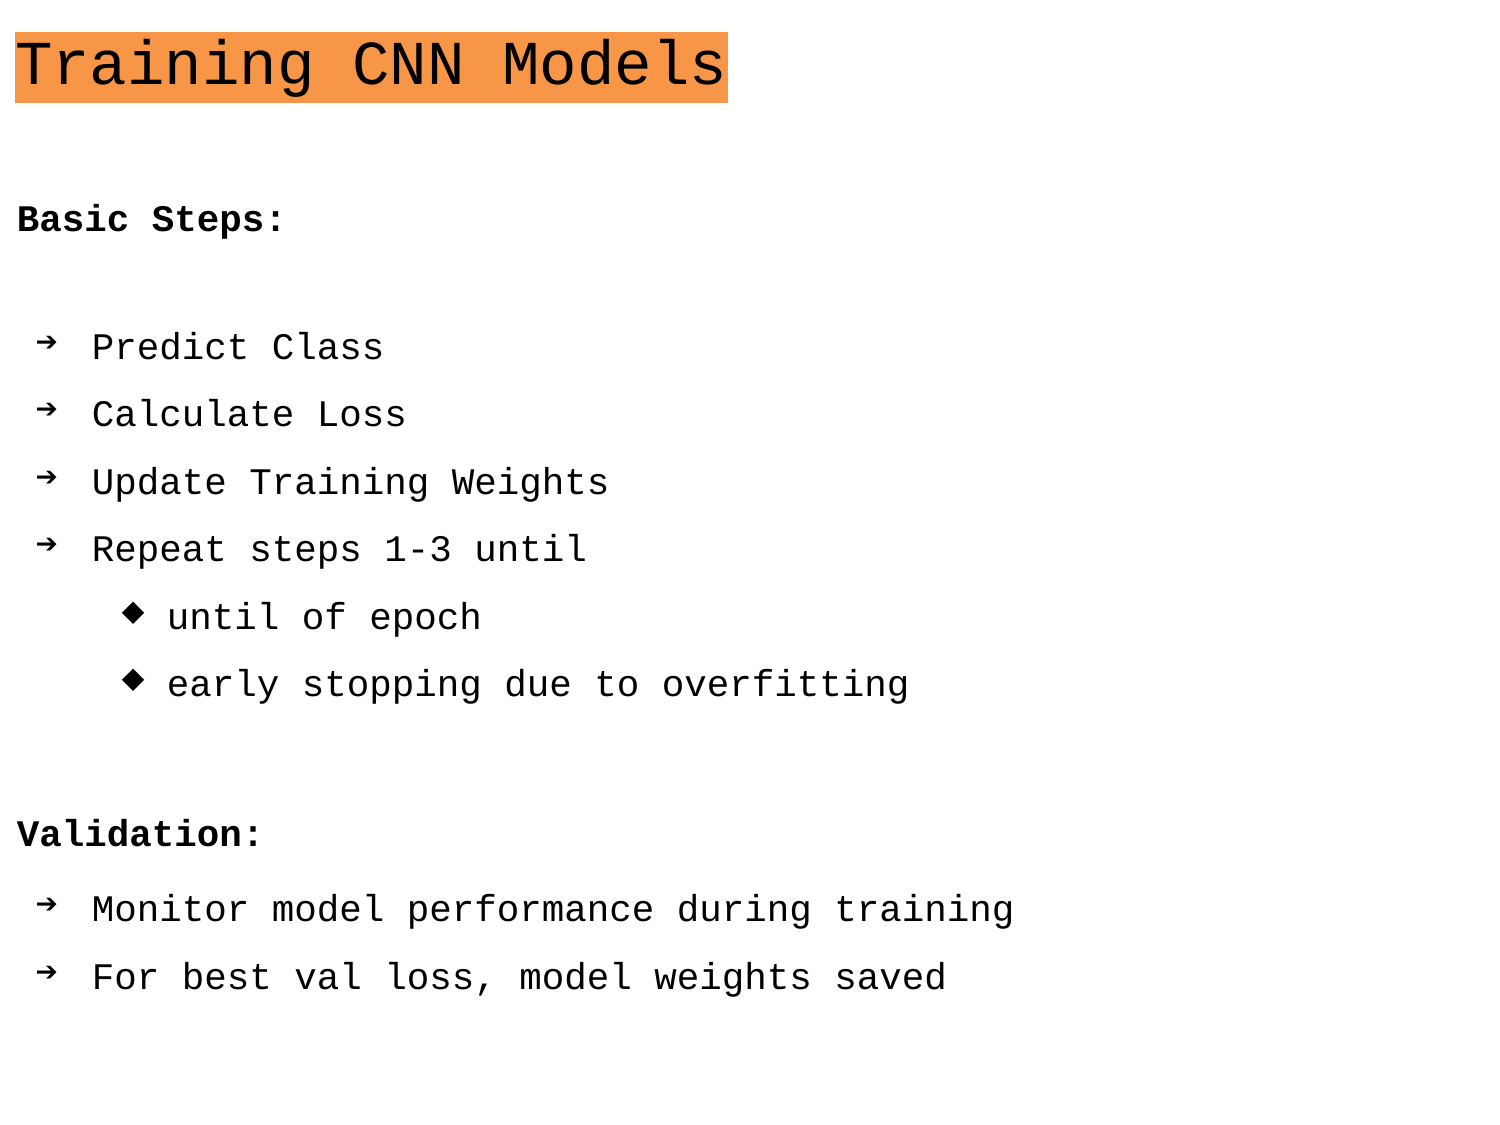

# Training CNN Models
Basic Steps:

Predict Class
Calculate Loss
Update Training Weights
Repeat steps 1-3 until
until of epoch
early stopping due to overfitting

Validation:
Monitor model performance during training
For best val loss, model weights saved